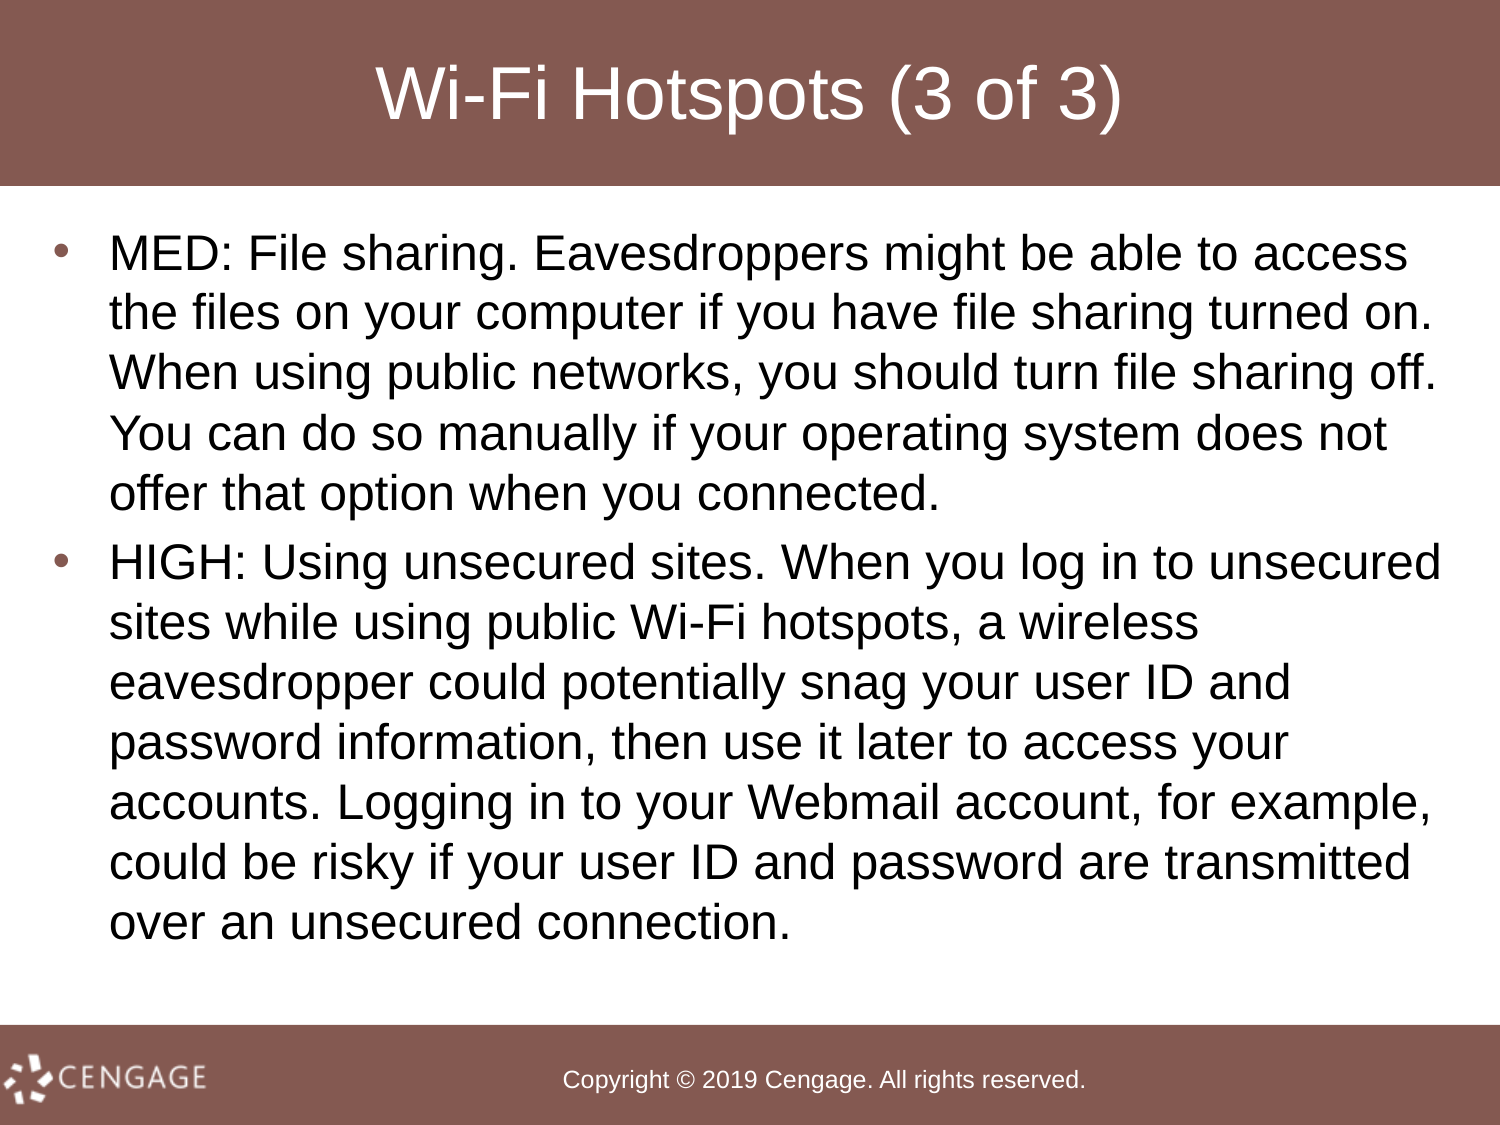

# Wi-Fi Hotspots (3 of 3)
MED: File sharing. Eavesdroppers might be able to access the files on your computer if you have file sharing turned on. When using public networks, you should turn file sharing off. You can do so manually if your operating system does not offer that option when you connected.
HIGH: Using unsecured sites. When you log in to unsecured sites while using public Wi-Fi hotspots, a wireless eavesdropper could potentially snag your user ID and password information, then use it later to access your accounts. Logging in to your Webmail account, for example, could be risky if your user ID and password are transmitted over an unsecured connection.